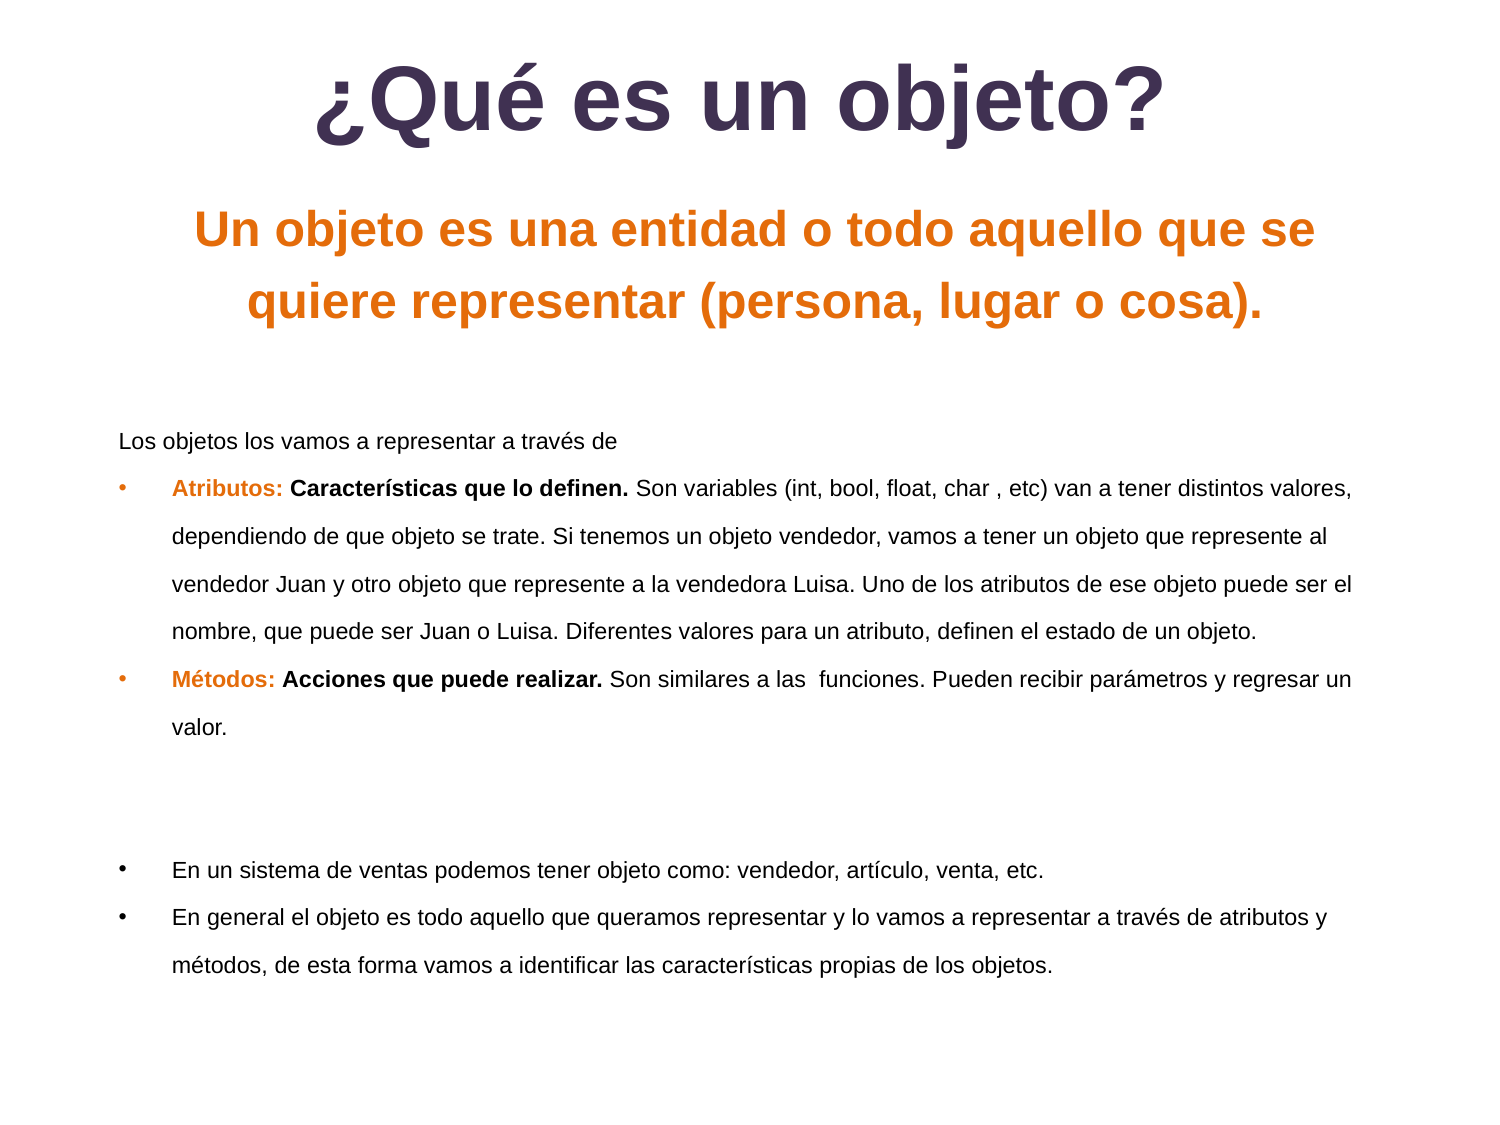

# ¿Qué es un objeto?

Un objeto es una entidad o todo aquello que se quiere representar (persona, lugar o cosa).
Los objetos los vamos a representar a través de
Atributos: Características que lo definen. Son variables (int, bool, float, char , etc) van a tener distintos valores, dependiendo de que objeto se trate. Si tenemos un objeto vendedor, vamos a tener un objeto que represente al vendedor Juan y otro objeto que represente a la vendedora Luisa. Uno de los atributos de ese objeto puede ser el nombre, que puede ser Juan o Luisa. Diferentes valores para un atributo, definen el estado de un objeto.
Métodos: Acciones que puede realizar. Son similares a las  funciones. Pueden recibir parámetros y regresar un valor.

En un sistema de ventas podemos tener objeto como: vendedor, artículo, venta, etc.
En general el objeto es todo aquello que queramos representar y lo vamos a representar a través de atributos y métodos, de esta forma vamos a identificar las características propias de los objetos.